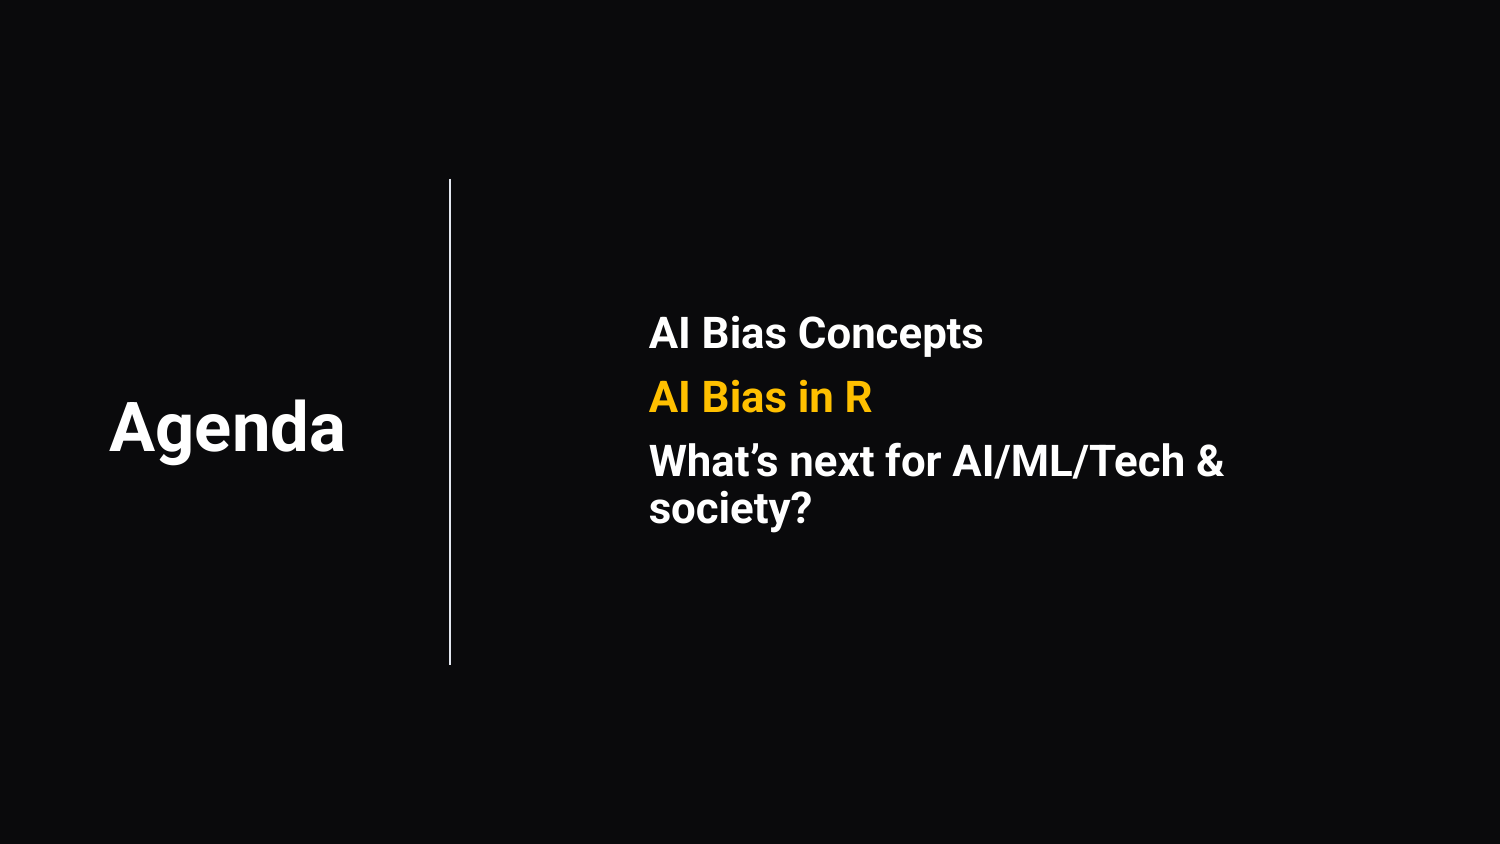

AI Bias Concepts
AI Bias in R
What’s next for AI/ML/Tech & society?